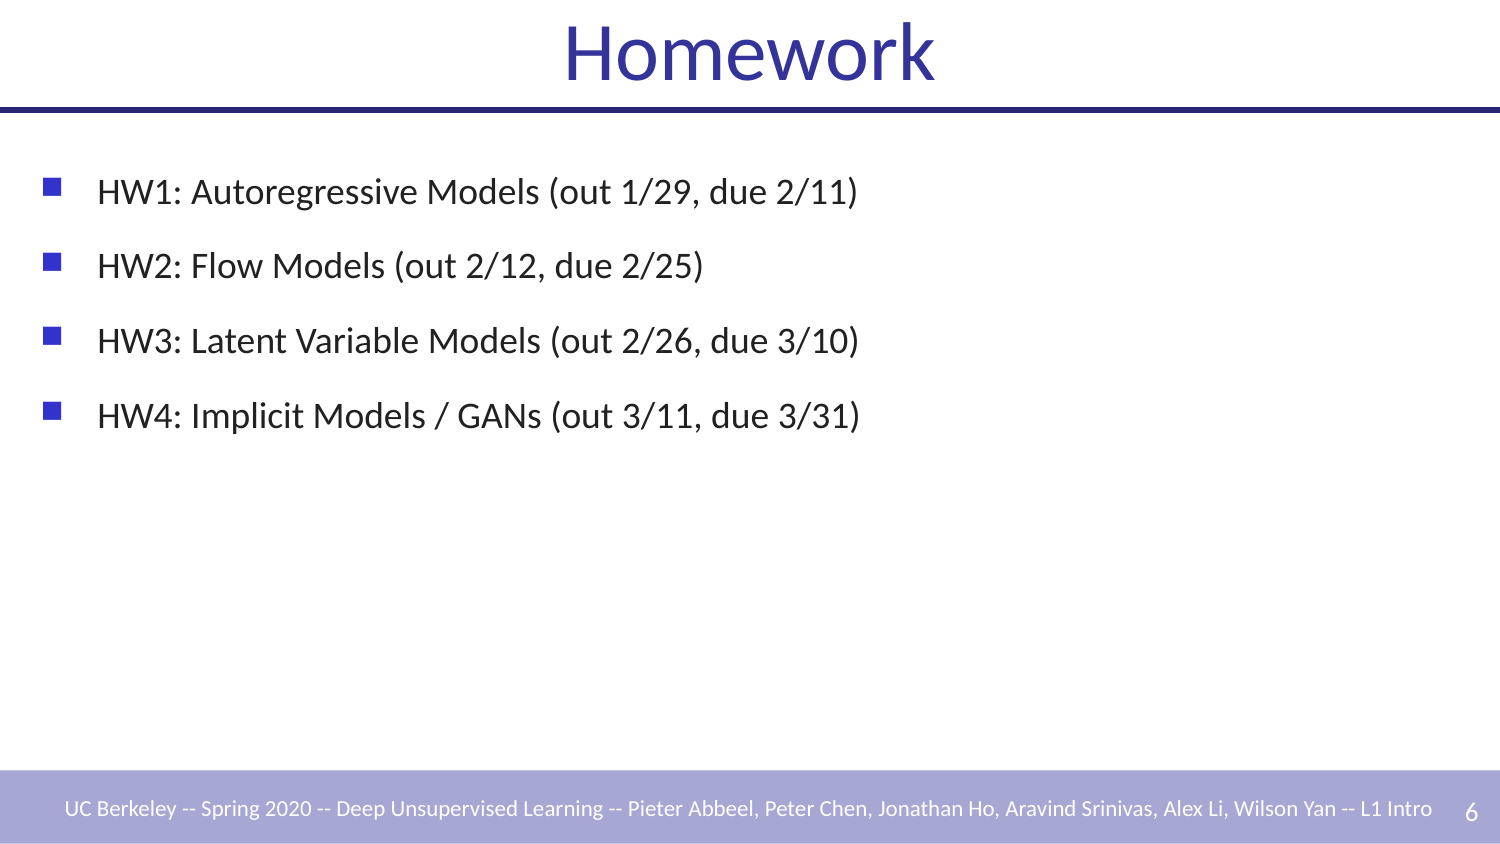

# Homework
HW1: Autoregressive Models (out 1/29, due 2/11)
HW2: Flow Models (out 2/12, due 2/25)
HW3: Latent Variable Models (out 2/26, due 3/10)
HW4: Implicit Models / GANs (out 3/11, due 3/31)

6